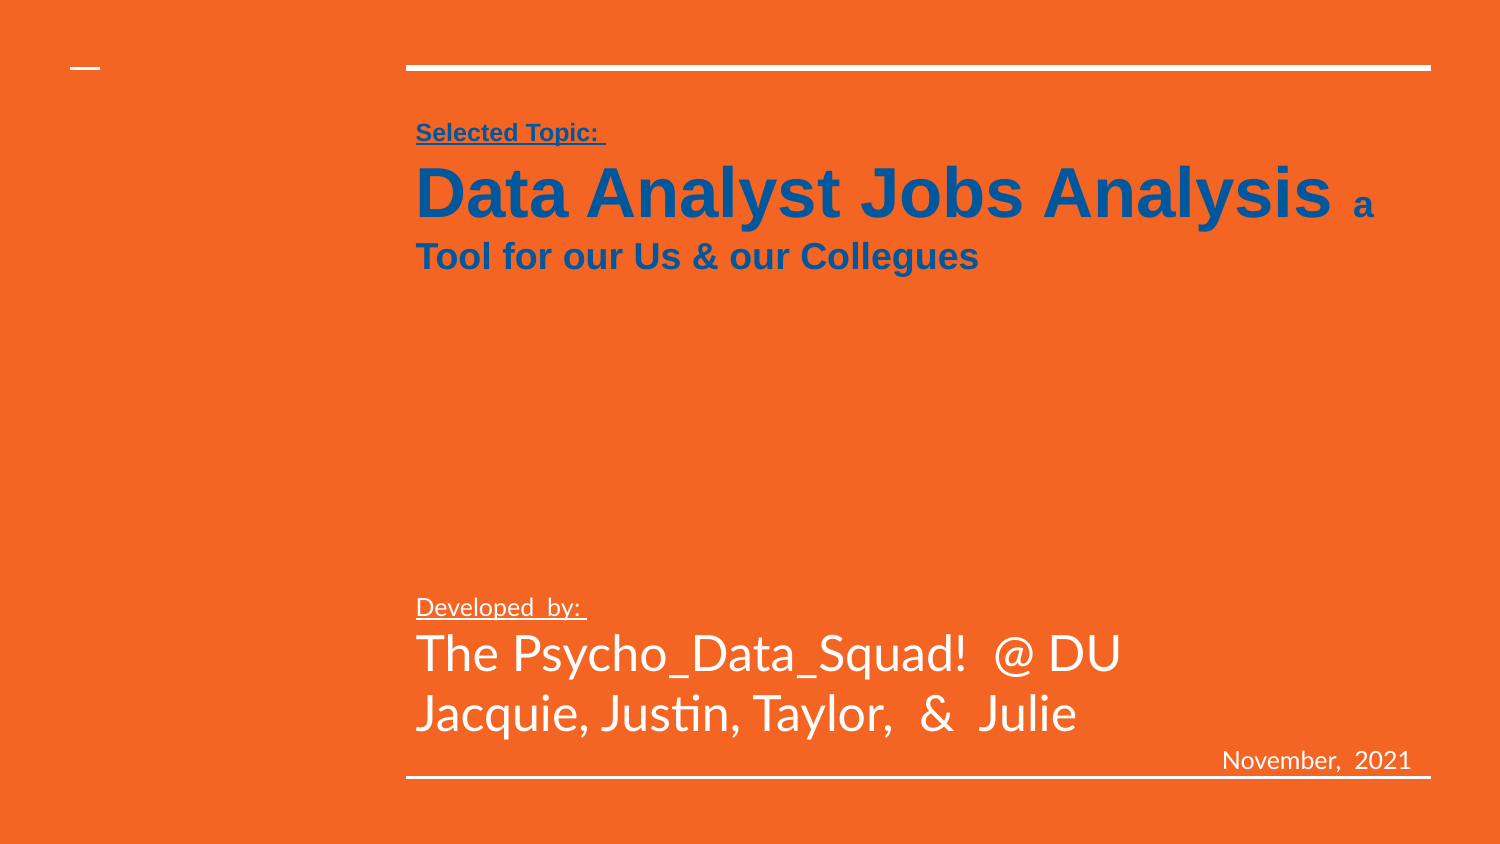

Selected Topic:
Data Analyst Jobs Analysis a Tool for our Us & our Collegues

Developed  by:
The Psycho_Data_Squad!  @ DU
Jacquie, Justin, Taylor,  &  Julie
November,  2021